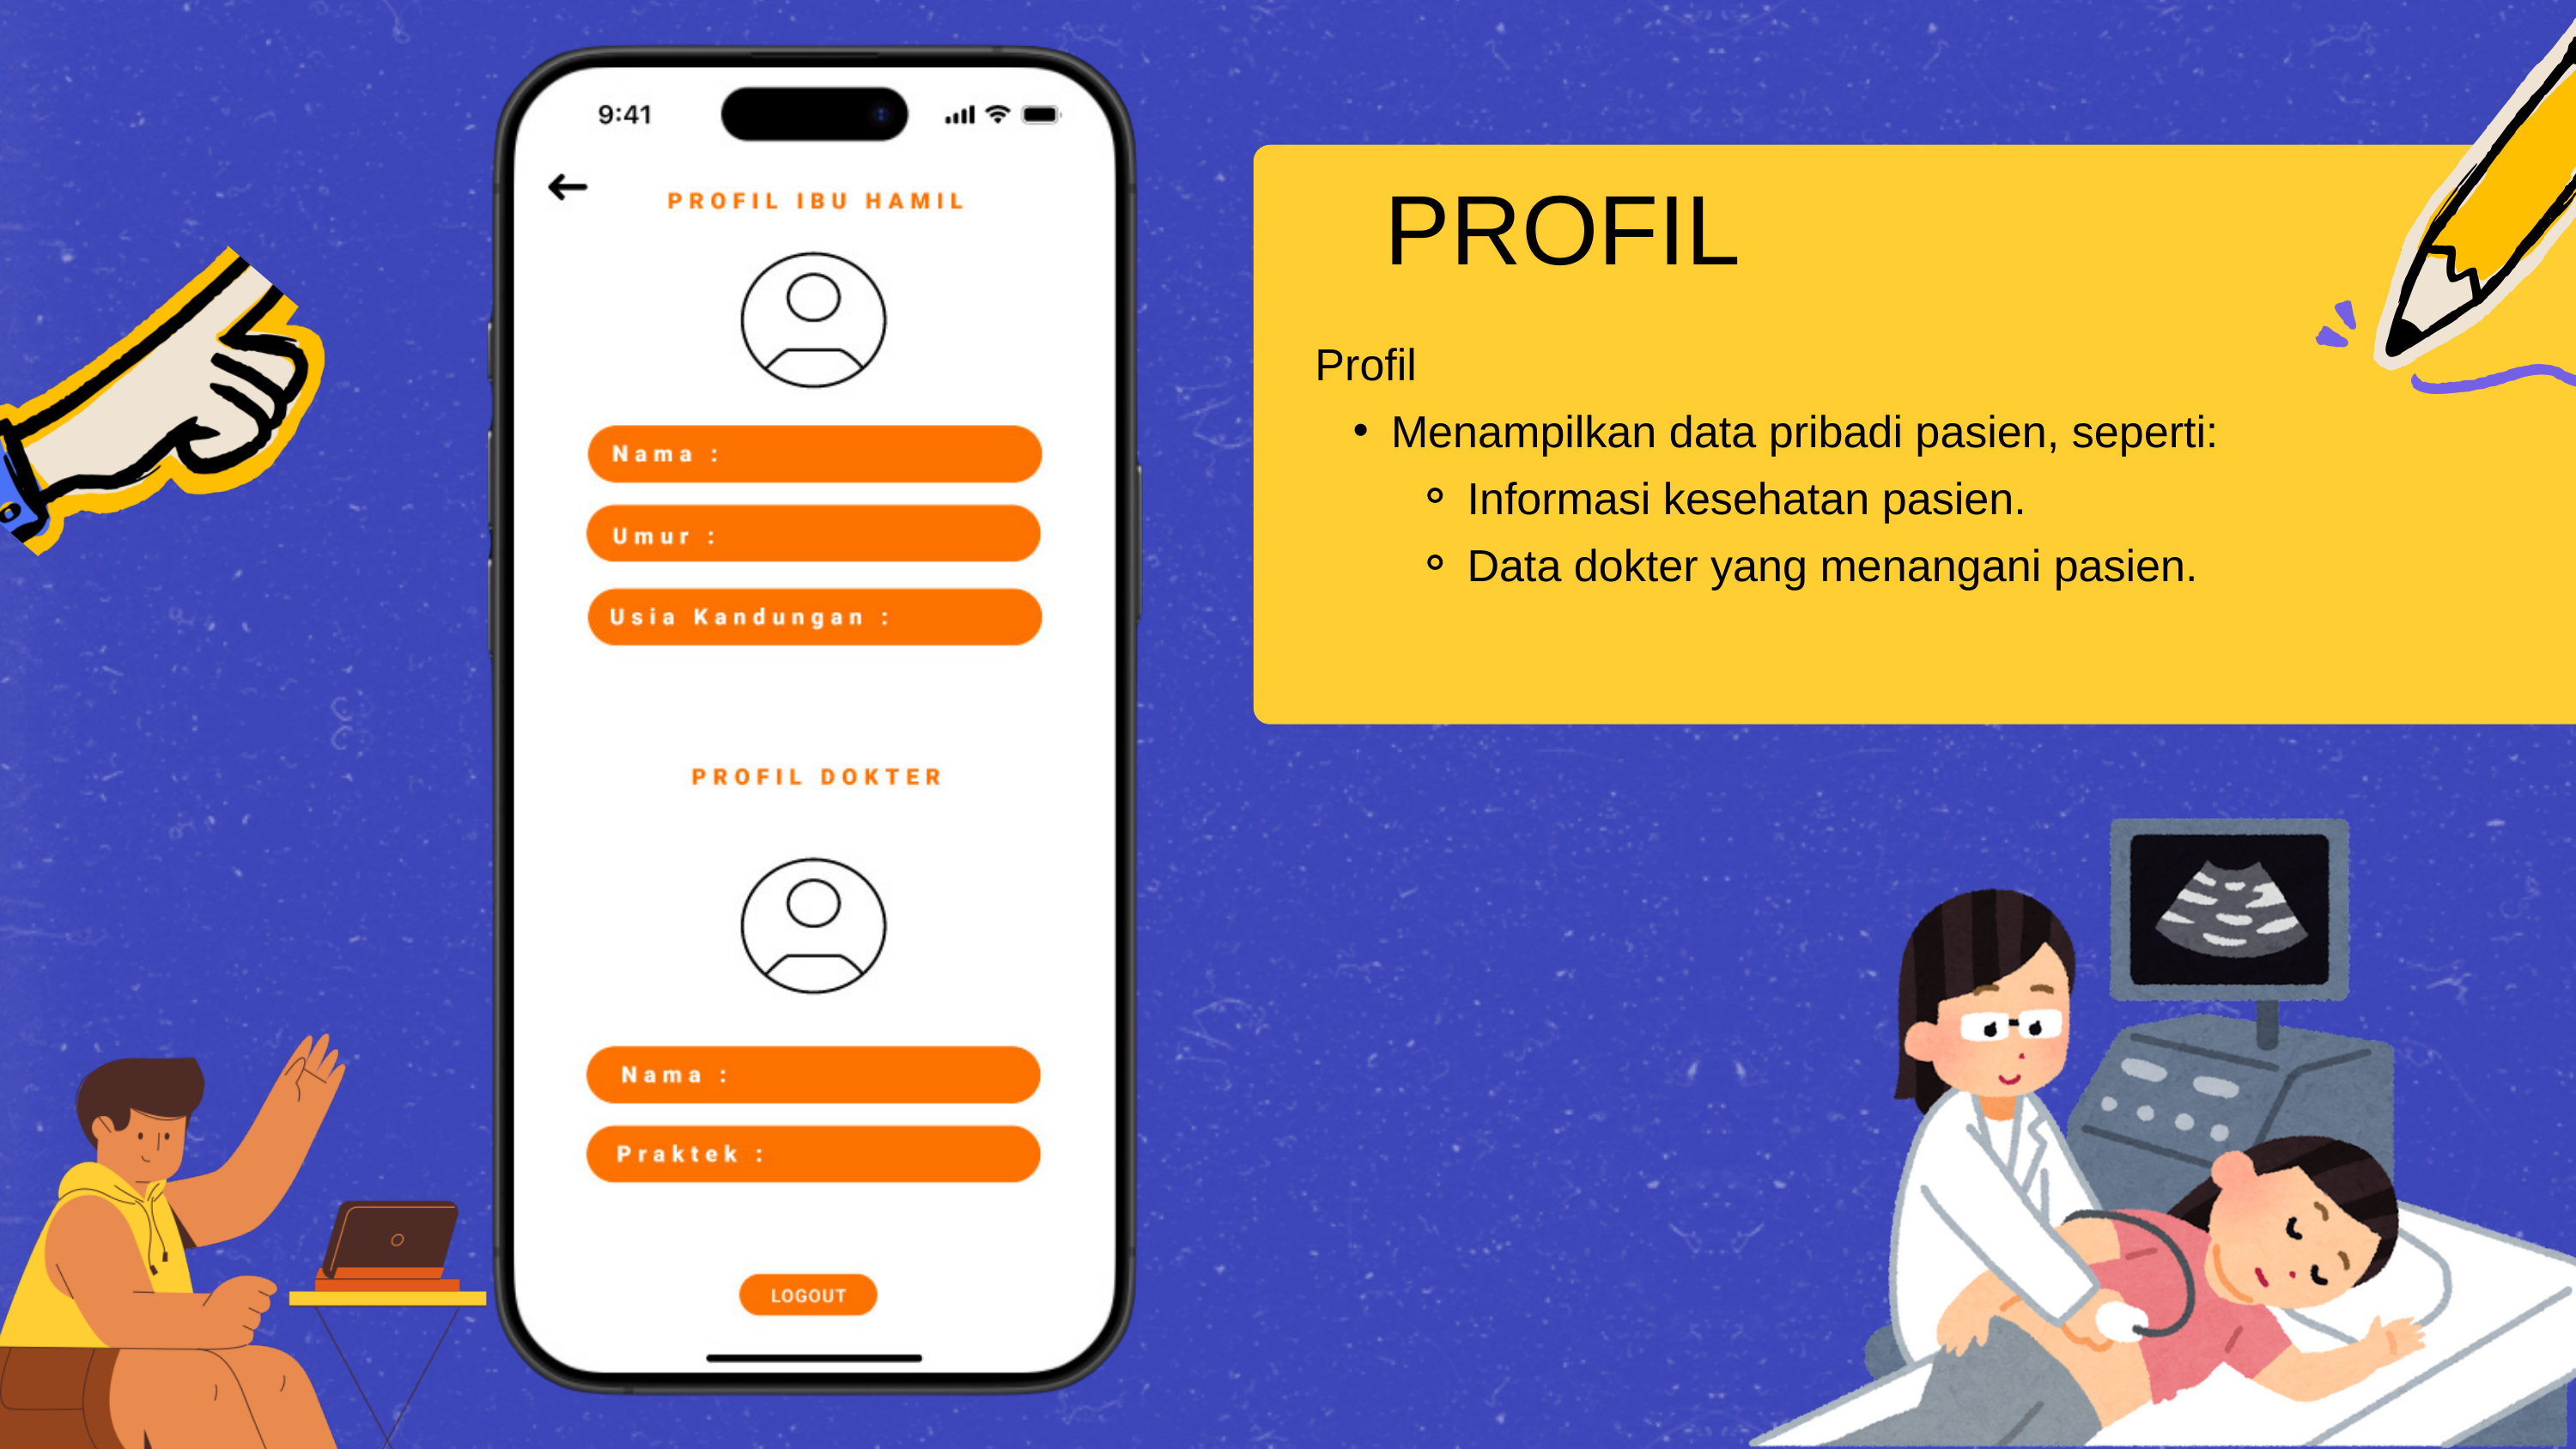

PROFIL

Profil
Menampilkan data pribadi pasien, seperti:
Informasi kesehatan pasien.
Data dokter yang menangani pasien.